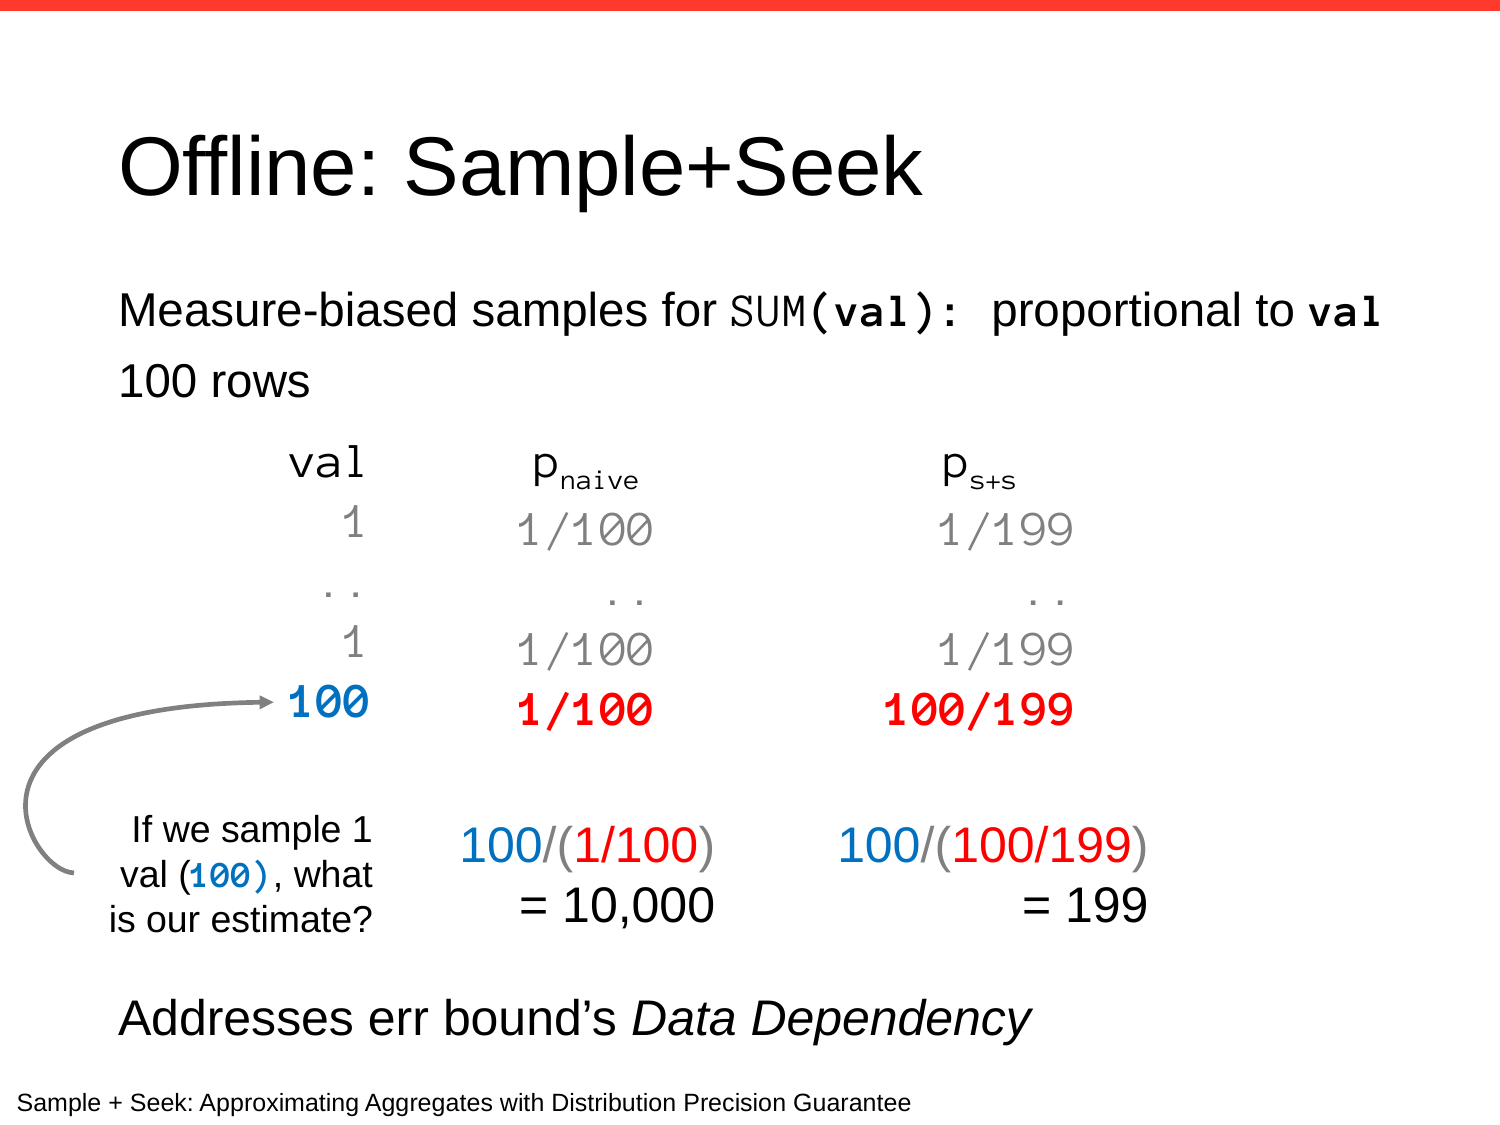

# Offline: Sample+Seek
Measure-biased samples for SUM(val): proportional to val
100 rows
val
1
..
1
100
pnaive
1/100
..
1/100
1/100
ps+s
1/199
..
1/199
100/199
If we sample 1 val (100), what is our estimate?
100/(1/100)
= 10,000
100/(100/199)
= 199
Addresses err bound’s Data Dependency
Sample + Seek: Approximating Aggregates with Distribution Precision Guarantee